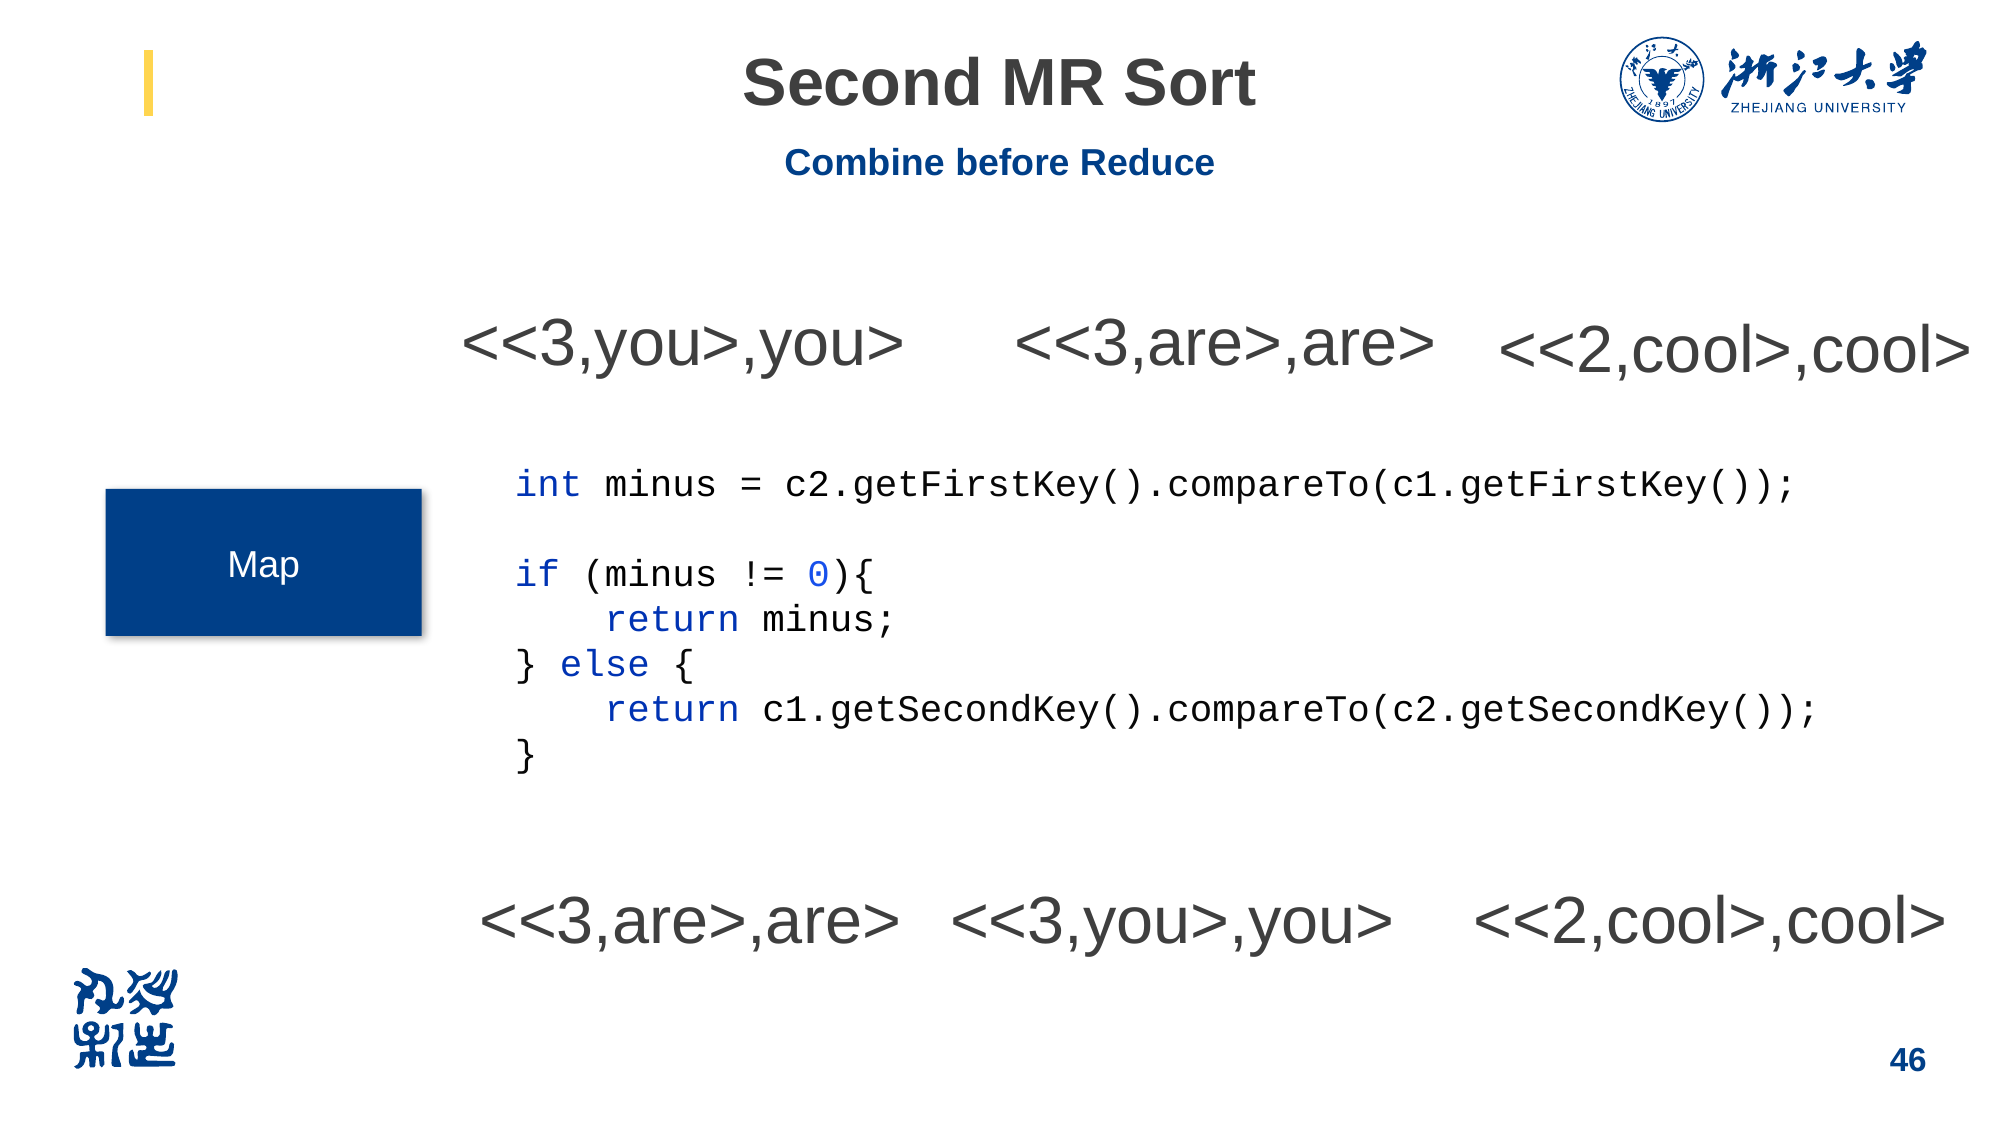

# Second MR Sort
Combine before Reduce
<<3,are>,are>
<<3,you>,you>
<<2,cool>,cool>
int minus = c2.getFirstKey().compareTo(c1.getFirstKey());
if (minus != 0){
    return minus;
} else {
    return c1.getSecondKey().compareTo(c2.getSecondKey());
}
Map
<<3,are>,are>
<<3,you>,you>
<<2,cool>,cool>
46